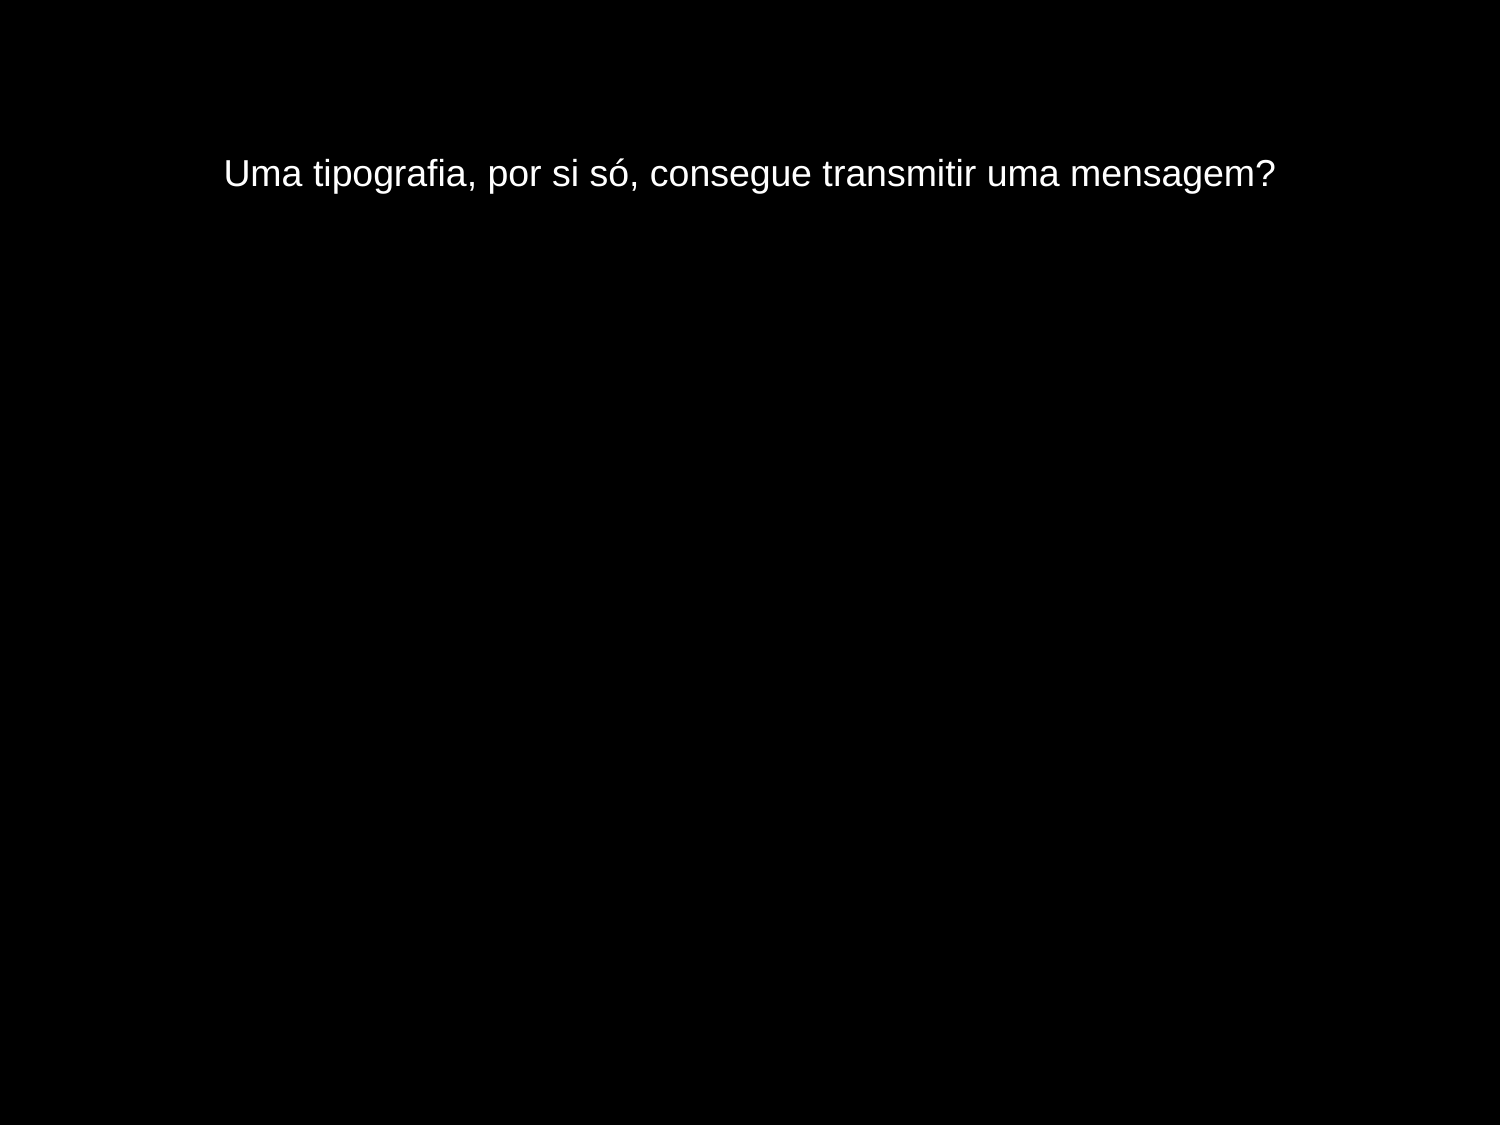

Uma tipografia, por si só, consegue transmitir uma mensagem?